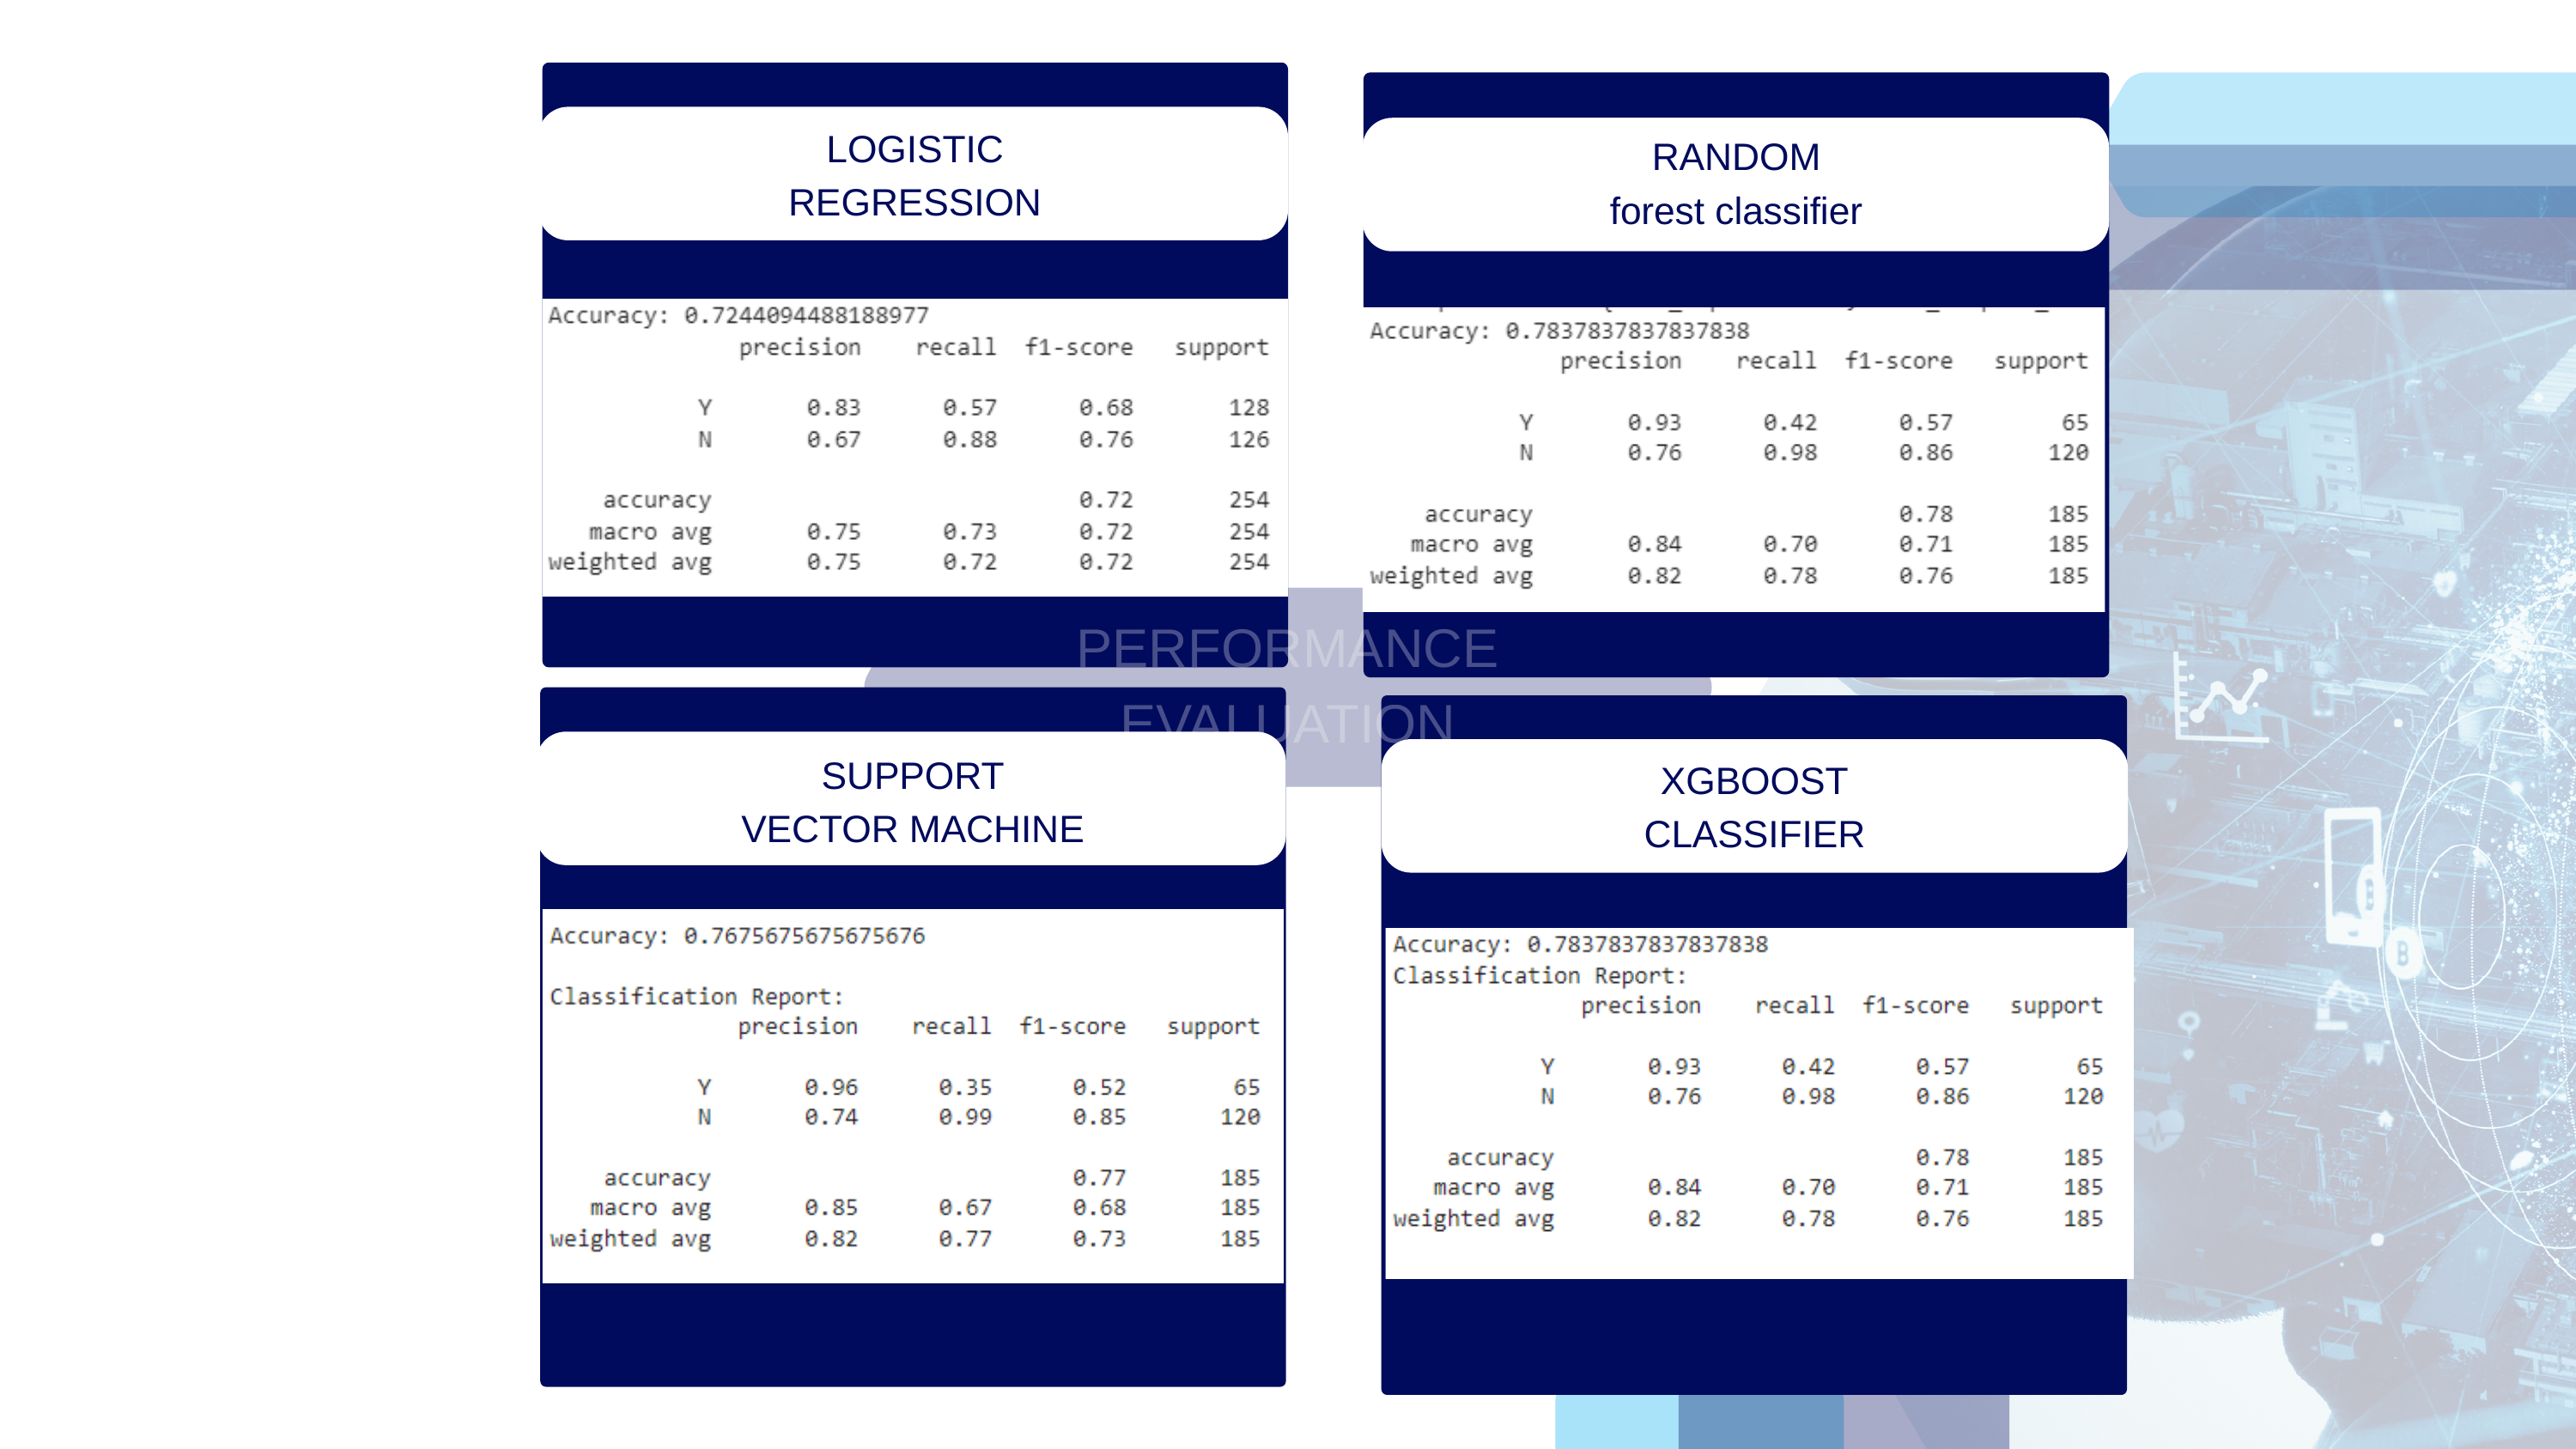

LOGISTIC
REGRESSION
RANDOM
forest classifier

PERFORMANCE EVALUATION

SUPPORT
VECTOR MACHINE
XGBOOST
CLASSIFIER